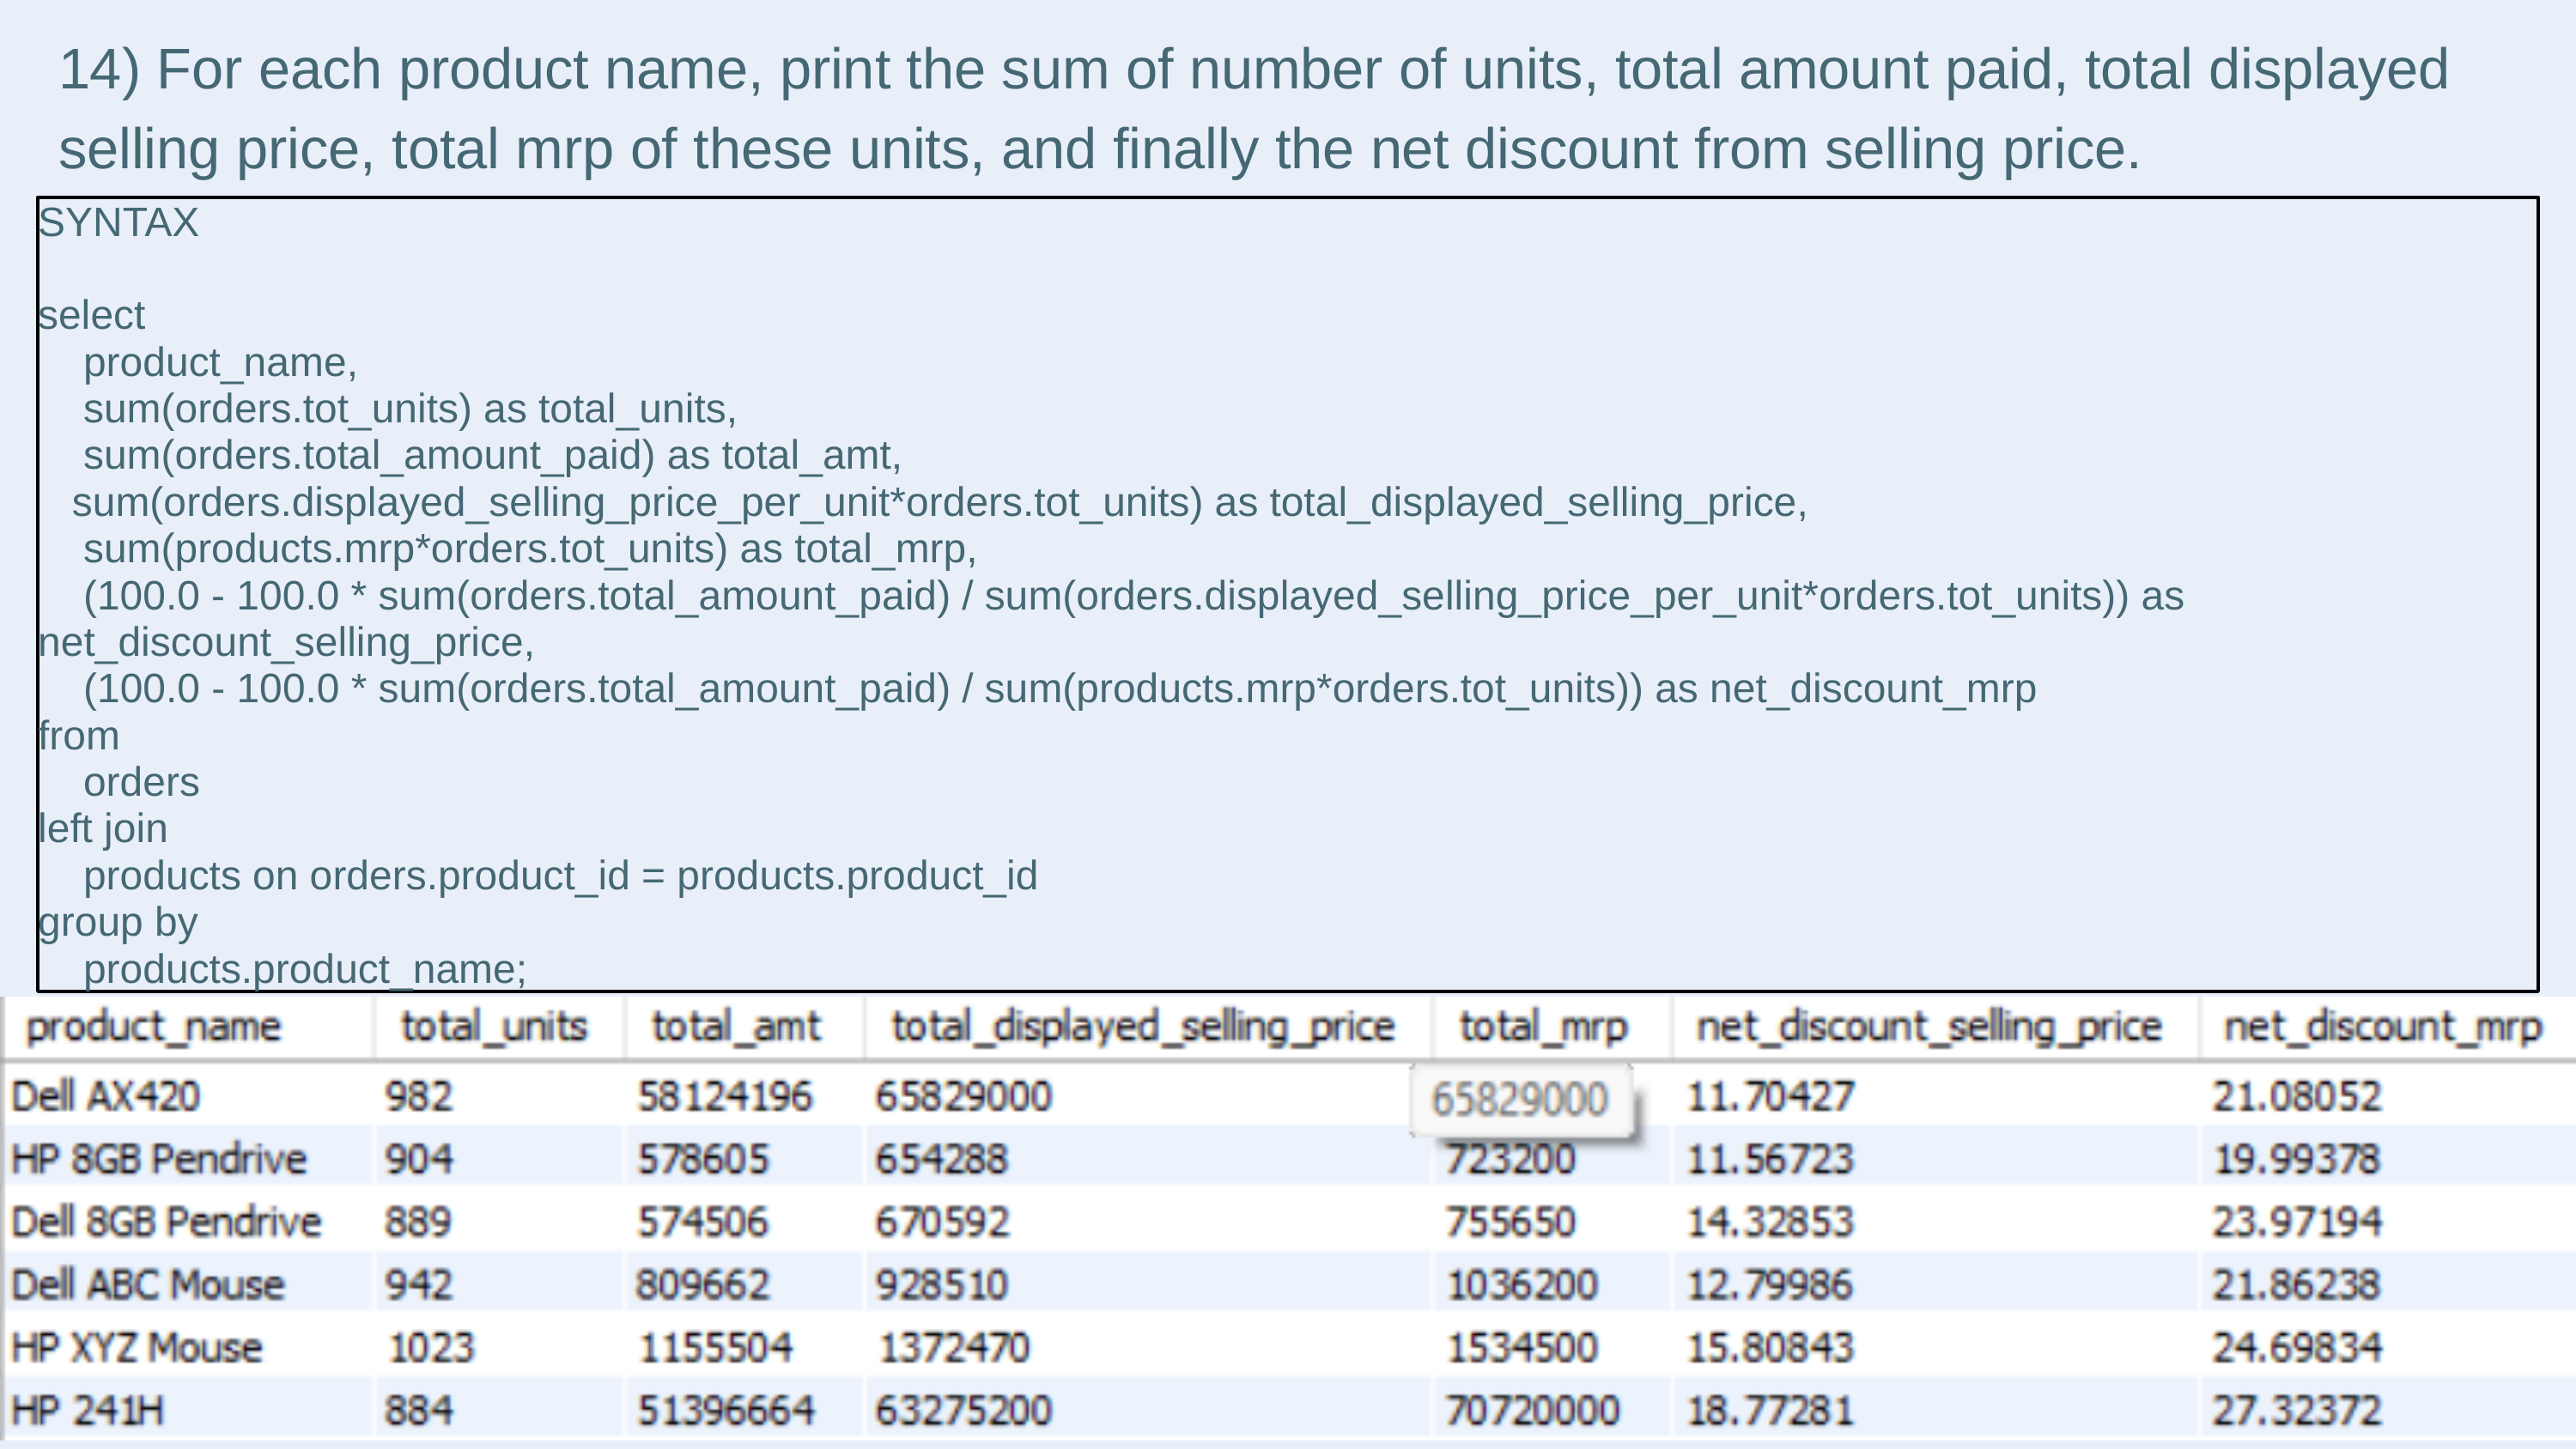

14) For each product name, print the sum of number of units, total amount paid, total displayed selling price, total mrp of these units, and finally the net discount from selling price.
SYNTAX

select
    product_name,
    sum(orders.tot_units) as total_units,
    sum(orders.total_amount_paid) as total_amt,
   sum(orders.displayed_selling_price_per_unit*orders.tot_units) as total_displayed_selling_price,
    sum(products.mrp*orders.tot_units) as total_mrp,
    (100.0 - 100.0 * sum(orders.total_amount_paid) / sum(orders.displayed_selling_price_per_unit*orders.tot_units)) as net_discount_selling_price,
    (100.0 - 100.0 * sum(orders.total_amount_paid) / sum(products.mrp*orders.tot_units)) as net_discount_mrp
from
    orders
left join
    products on orders.product_id = products.product_id
group by
    products.product_name;